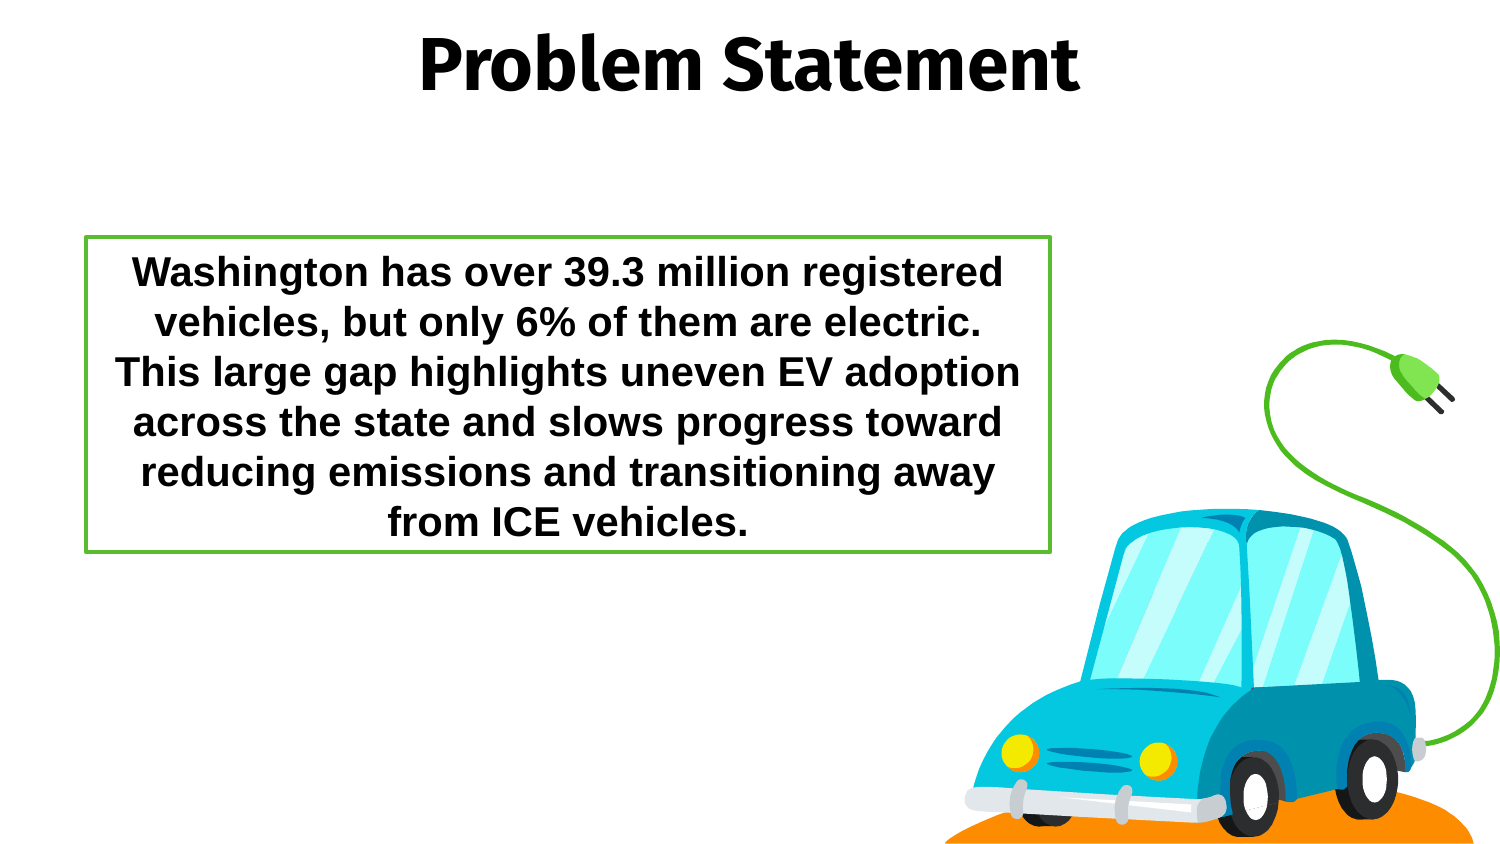

# Problem Statement
Washington has over 39.3 million registered vehicles, but only 6% of them are electric.
This large gap highlights uneven EV adoption across the state and slows progress toward reducing emissions and transitioning away from ICE vehicles.